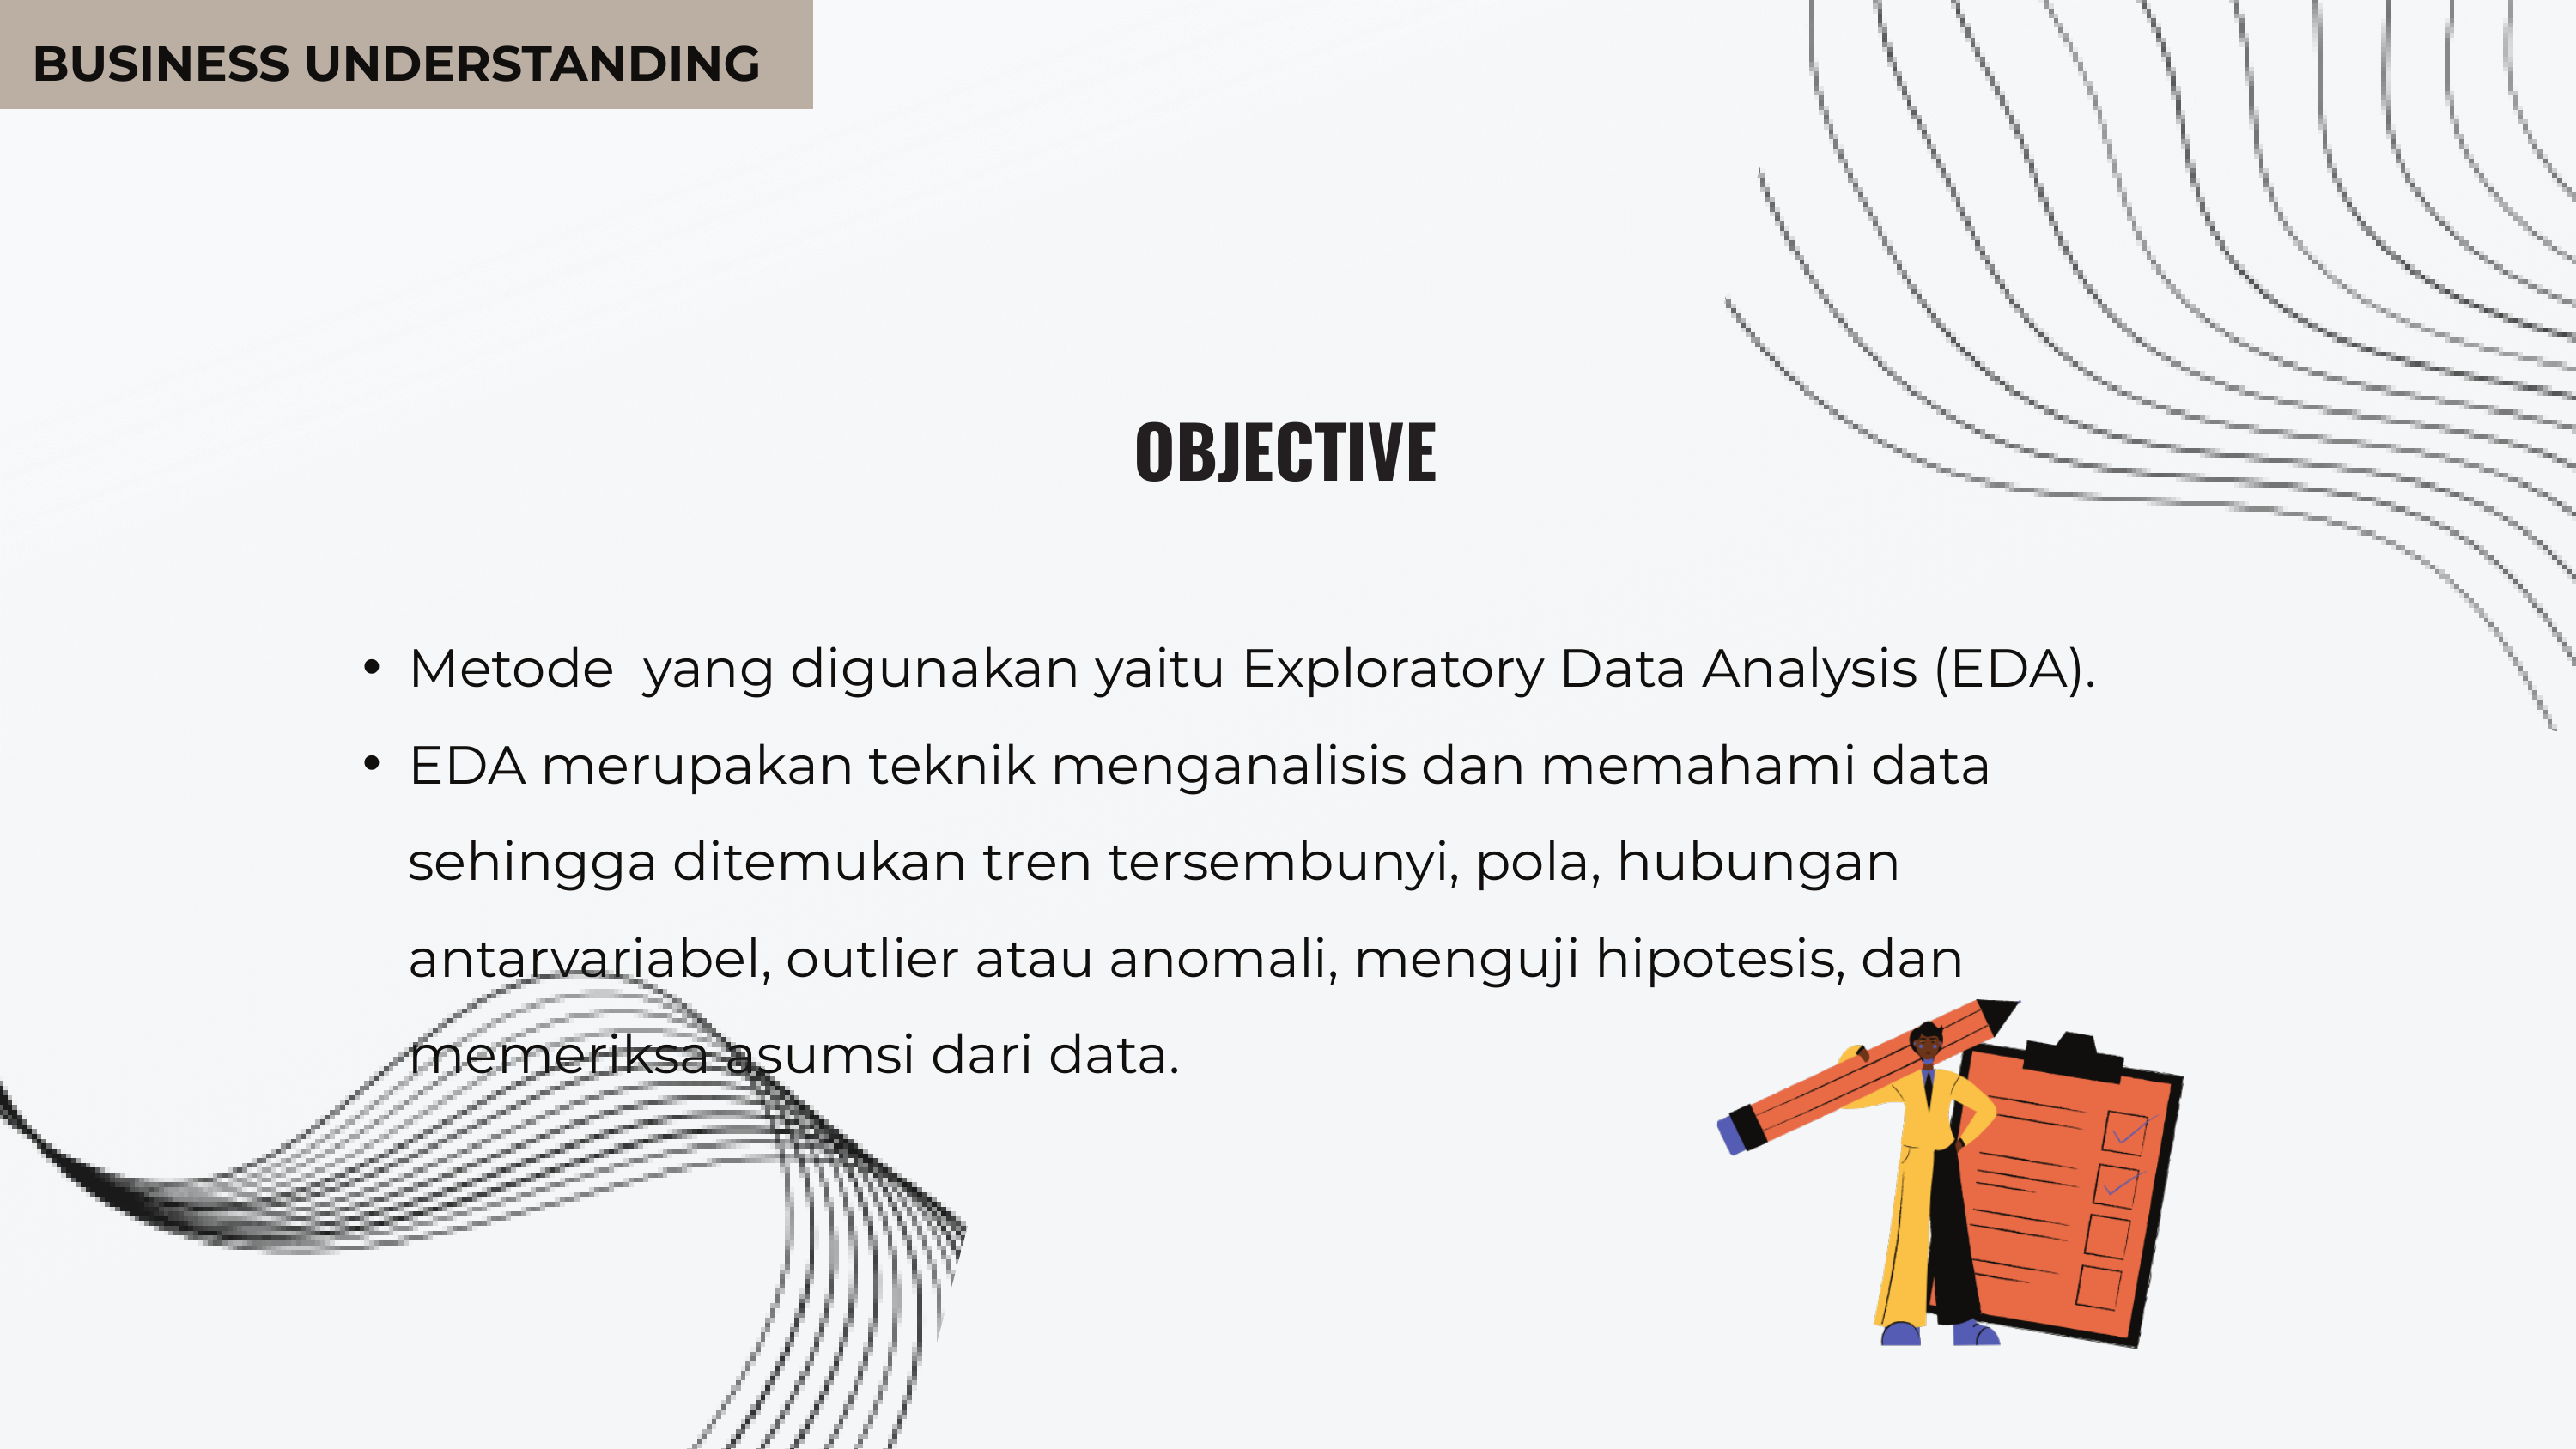

BUSINESS UNDERSTANDING
OBJECTIVE
Metode  yang digunakan yaitu Exploratory Data Analysis (EDA).
EDA merupakan teknik menganalisis dan memahami data sehingga ditemukan tren tersembunyi, pola, hubungan antarvariabel, outlier atau anomali, menguji hipotesis, dan memeriksa asumsi dari data.